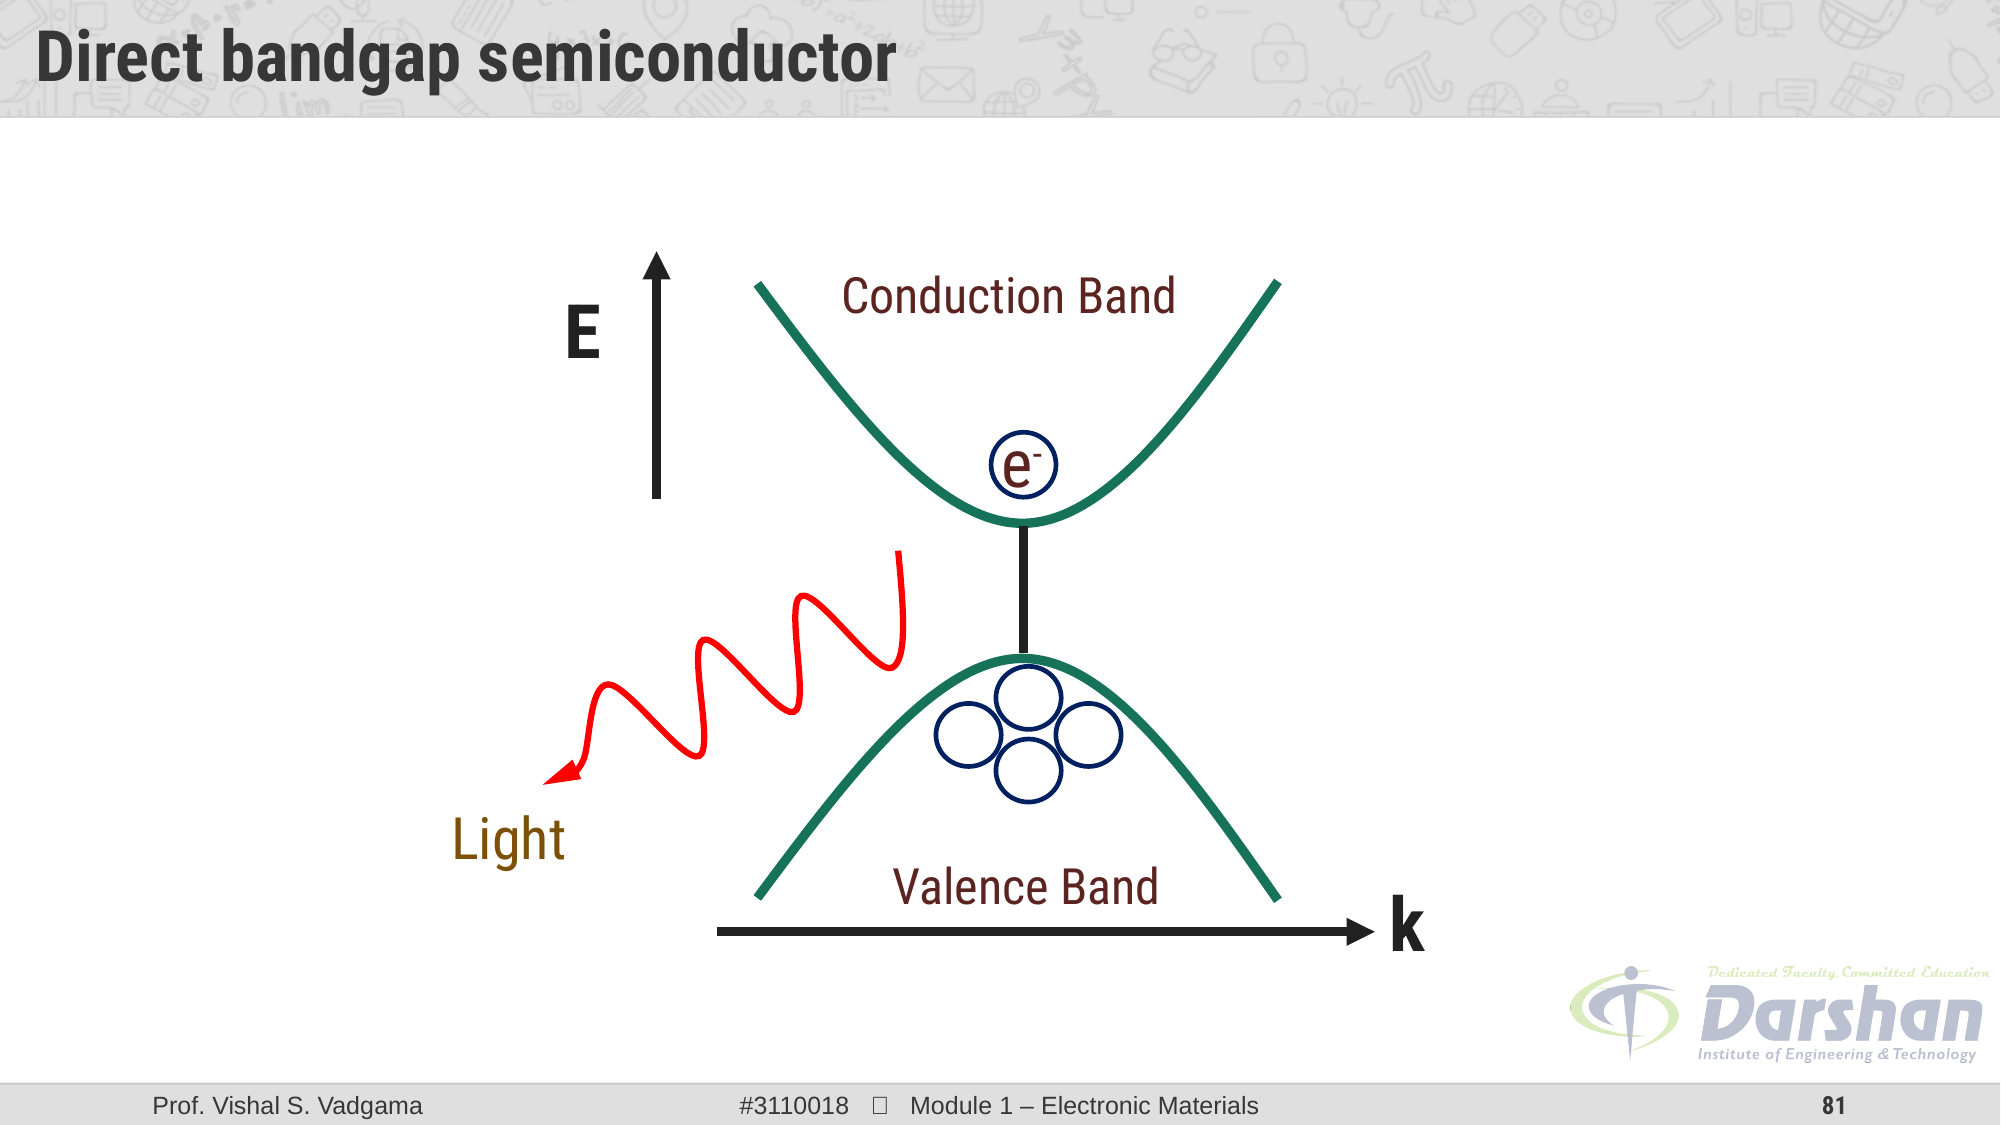

# Direct bandgap semiconductor
Conduction Band
E

Valence Band
k
e-

Light